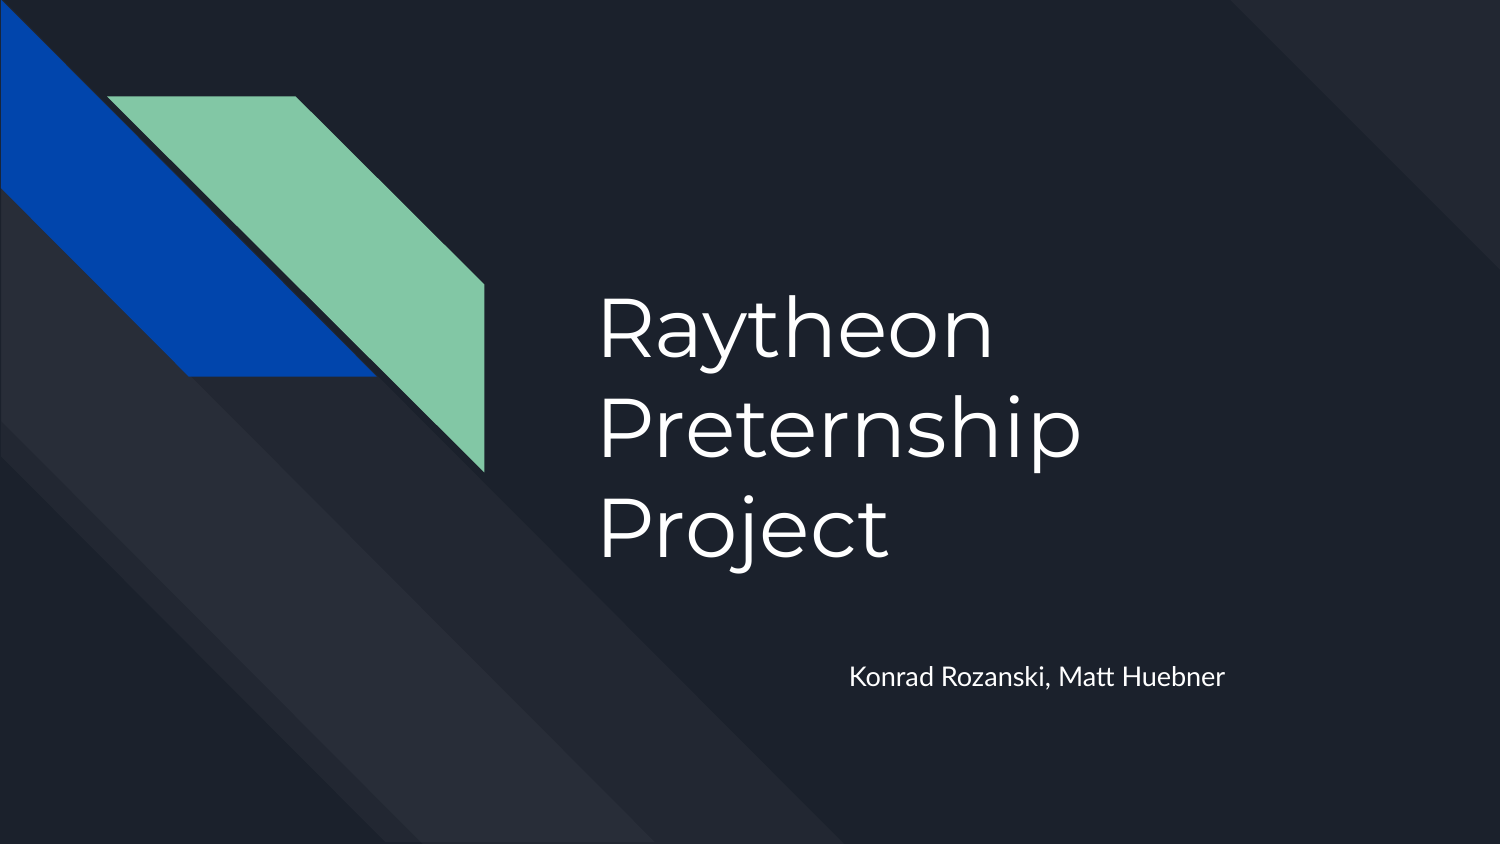

# Raytheon Preternship
Project
Konrad Rozanski, Matt Huebner